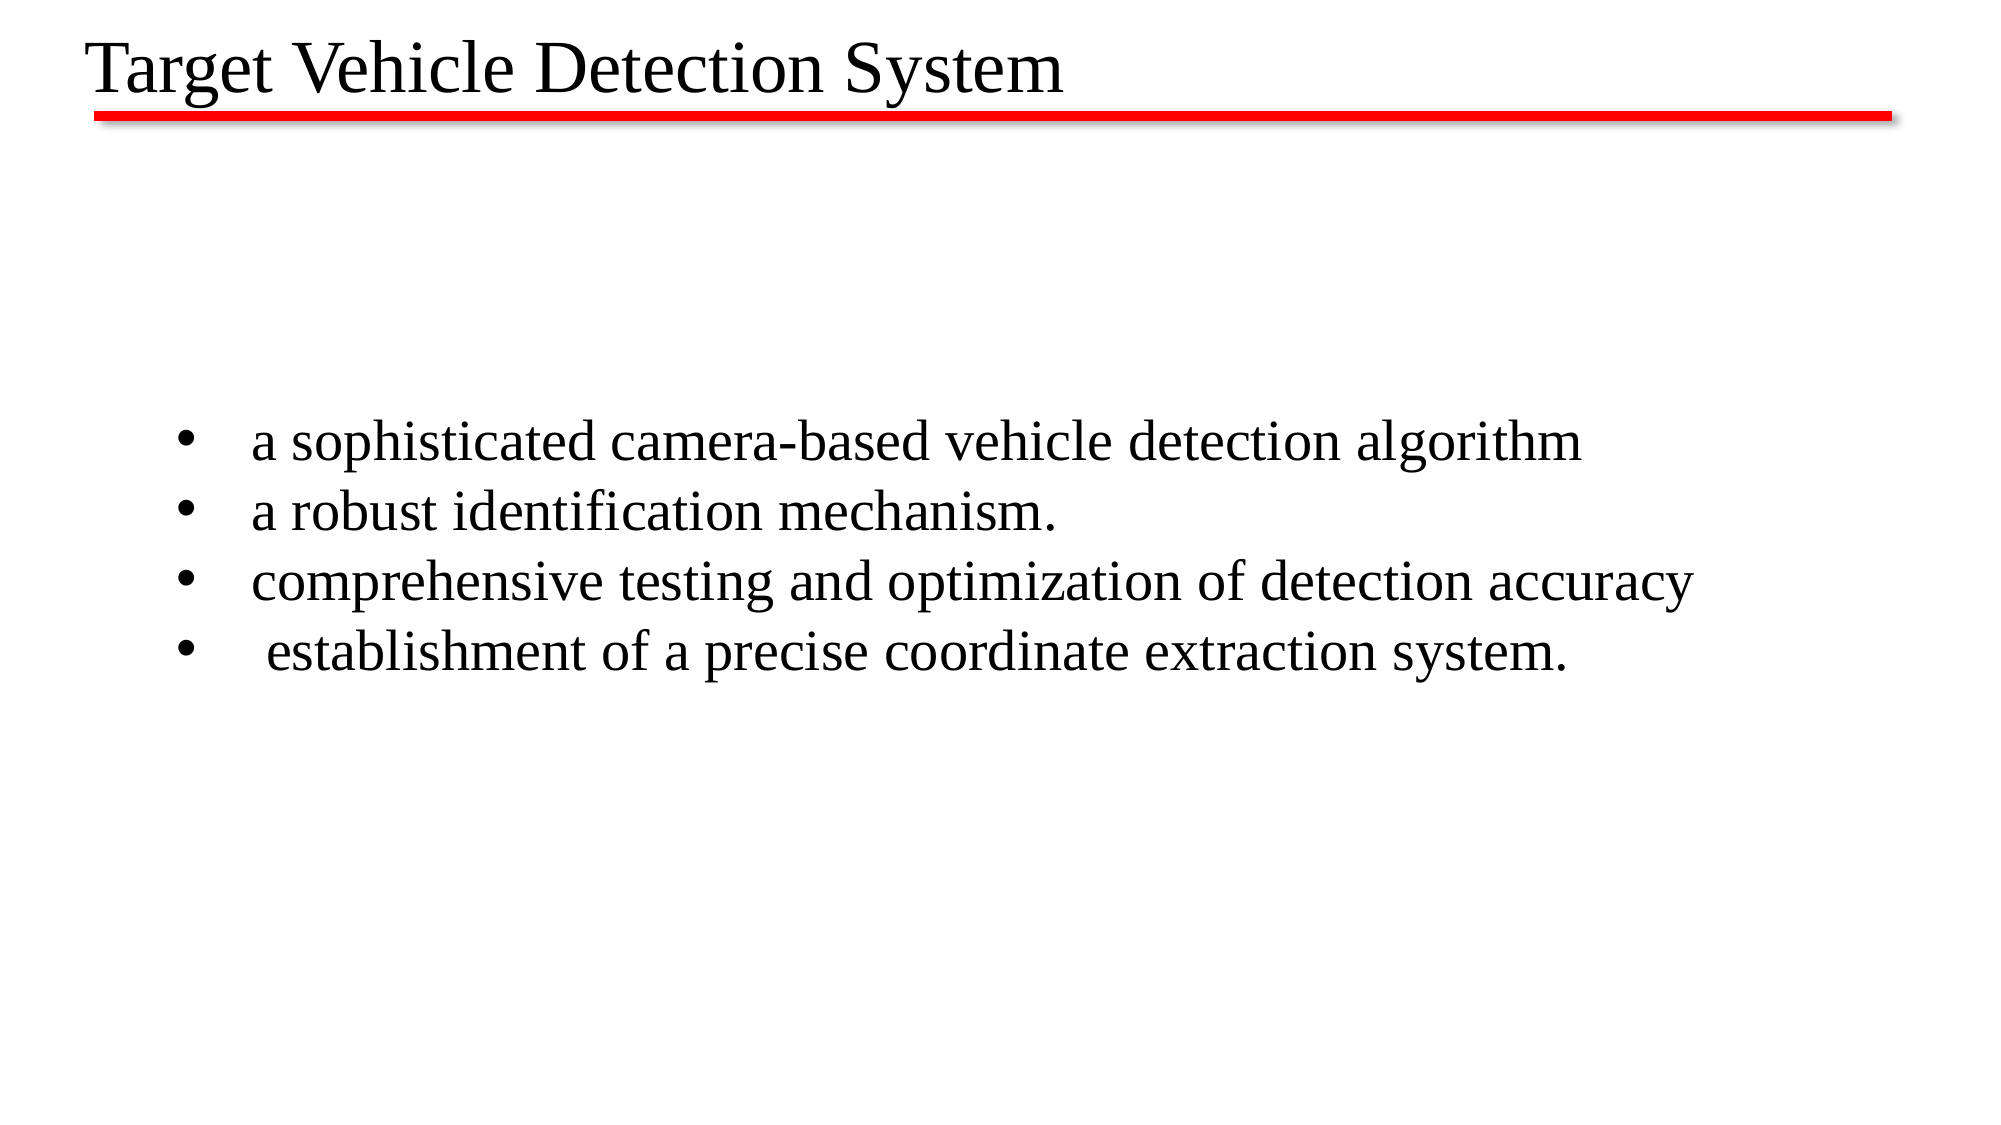

# Target Vehicle Detection System

a sophisticated camera-based vehicle detection algorithm
a robust identification mechanism.
comprehensive testing and optimization of detection accuracy
 establishment of a precise coordinate extraction system.